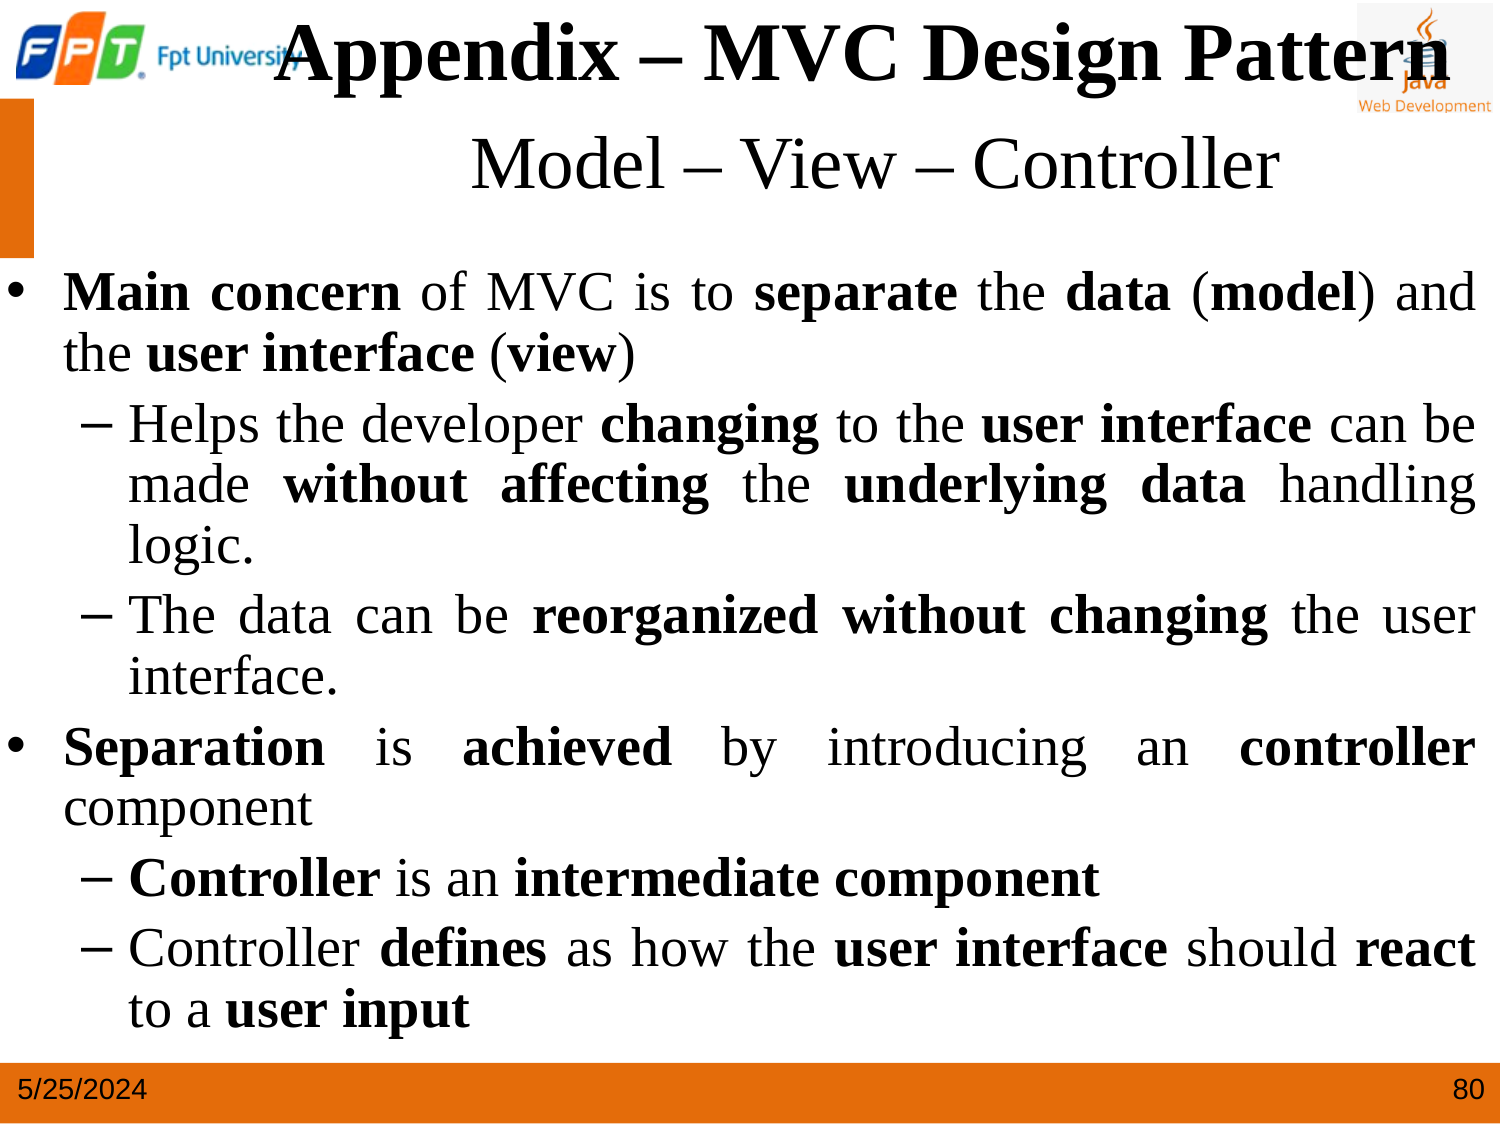

Appendix – MVC Design Pattern
 Model – View – Controller
Main concern of MVC is to separate the data (model) and the user interface (view)
Helps the developer changing to the user interface can be made without affecting the underlying data handling logic.
The data can be reorganized without changing the user interface.
Separation is achieved by introducing an controller component
Controller is an intermediate component
Controller defines as how the user interface should react to a user input
5/25/2024
80